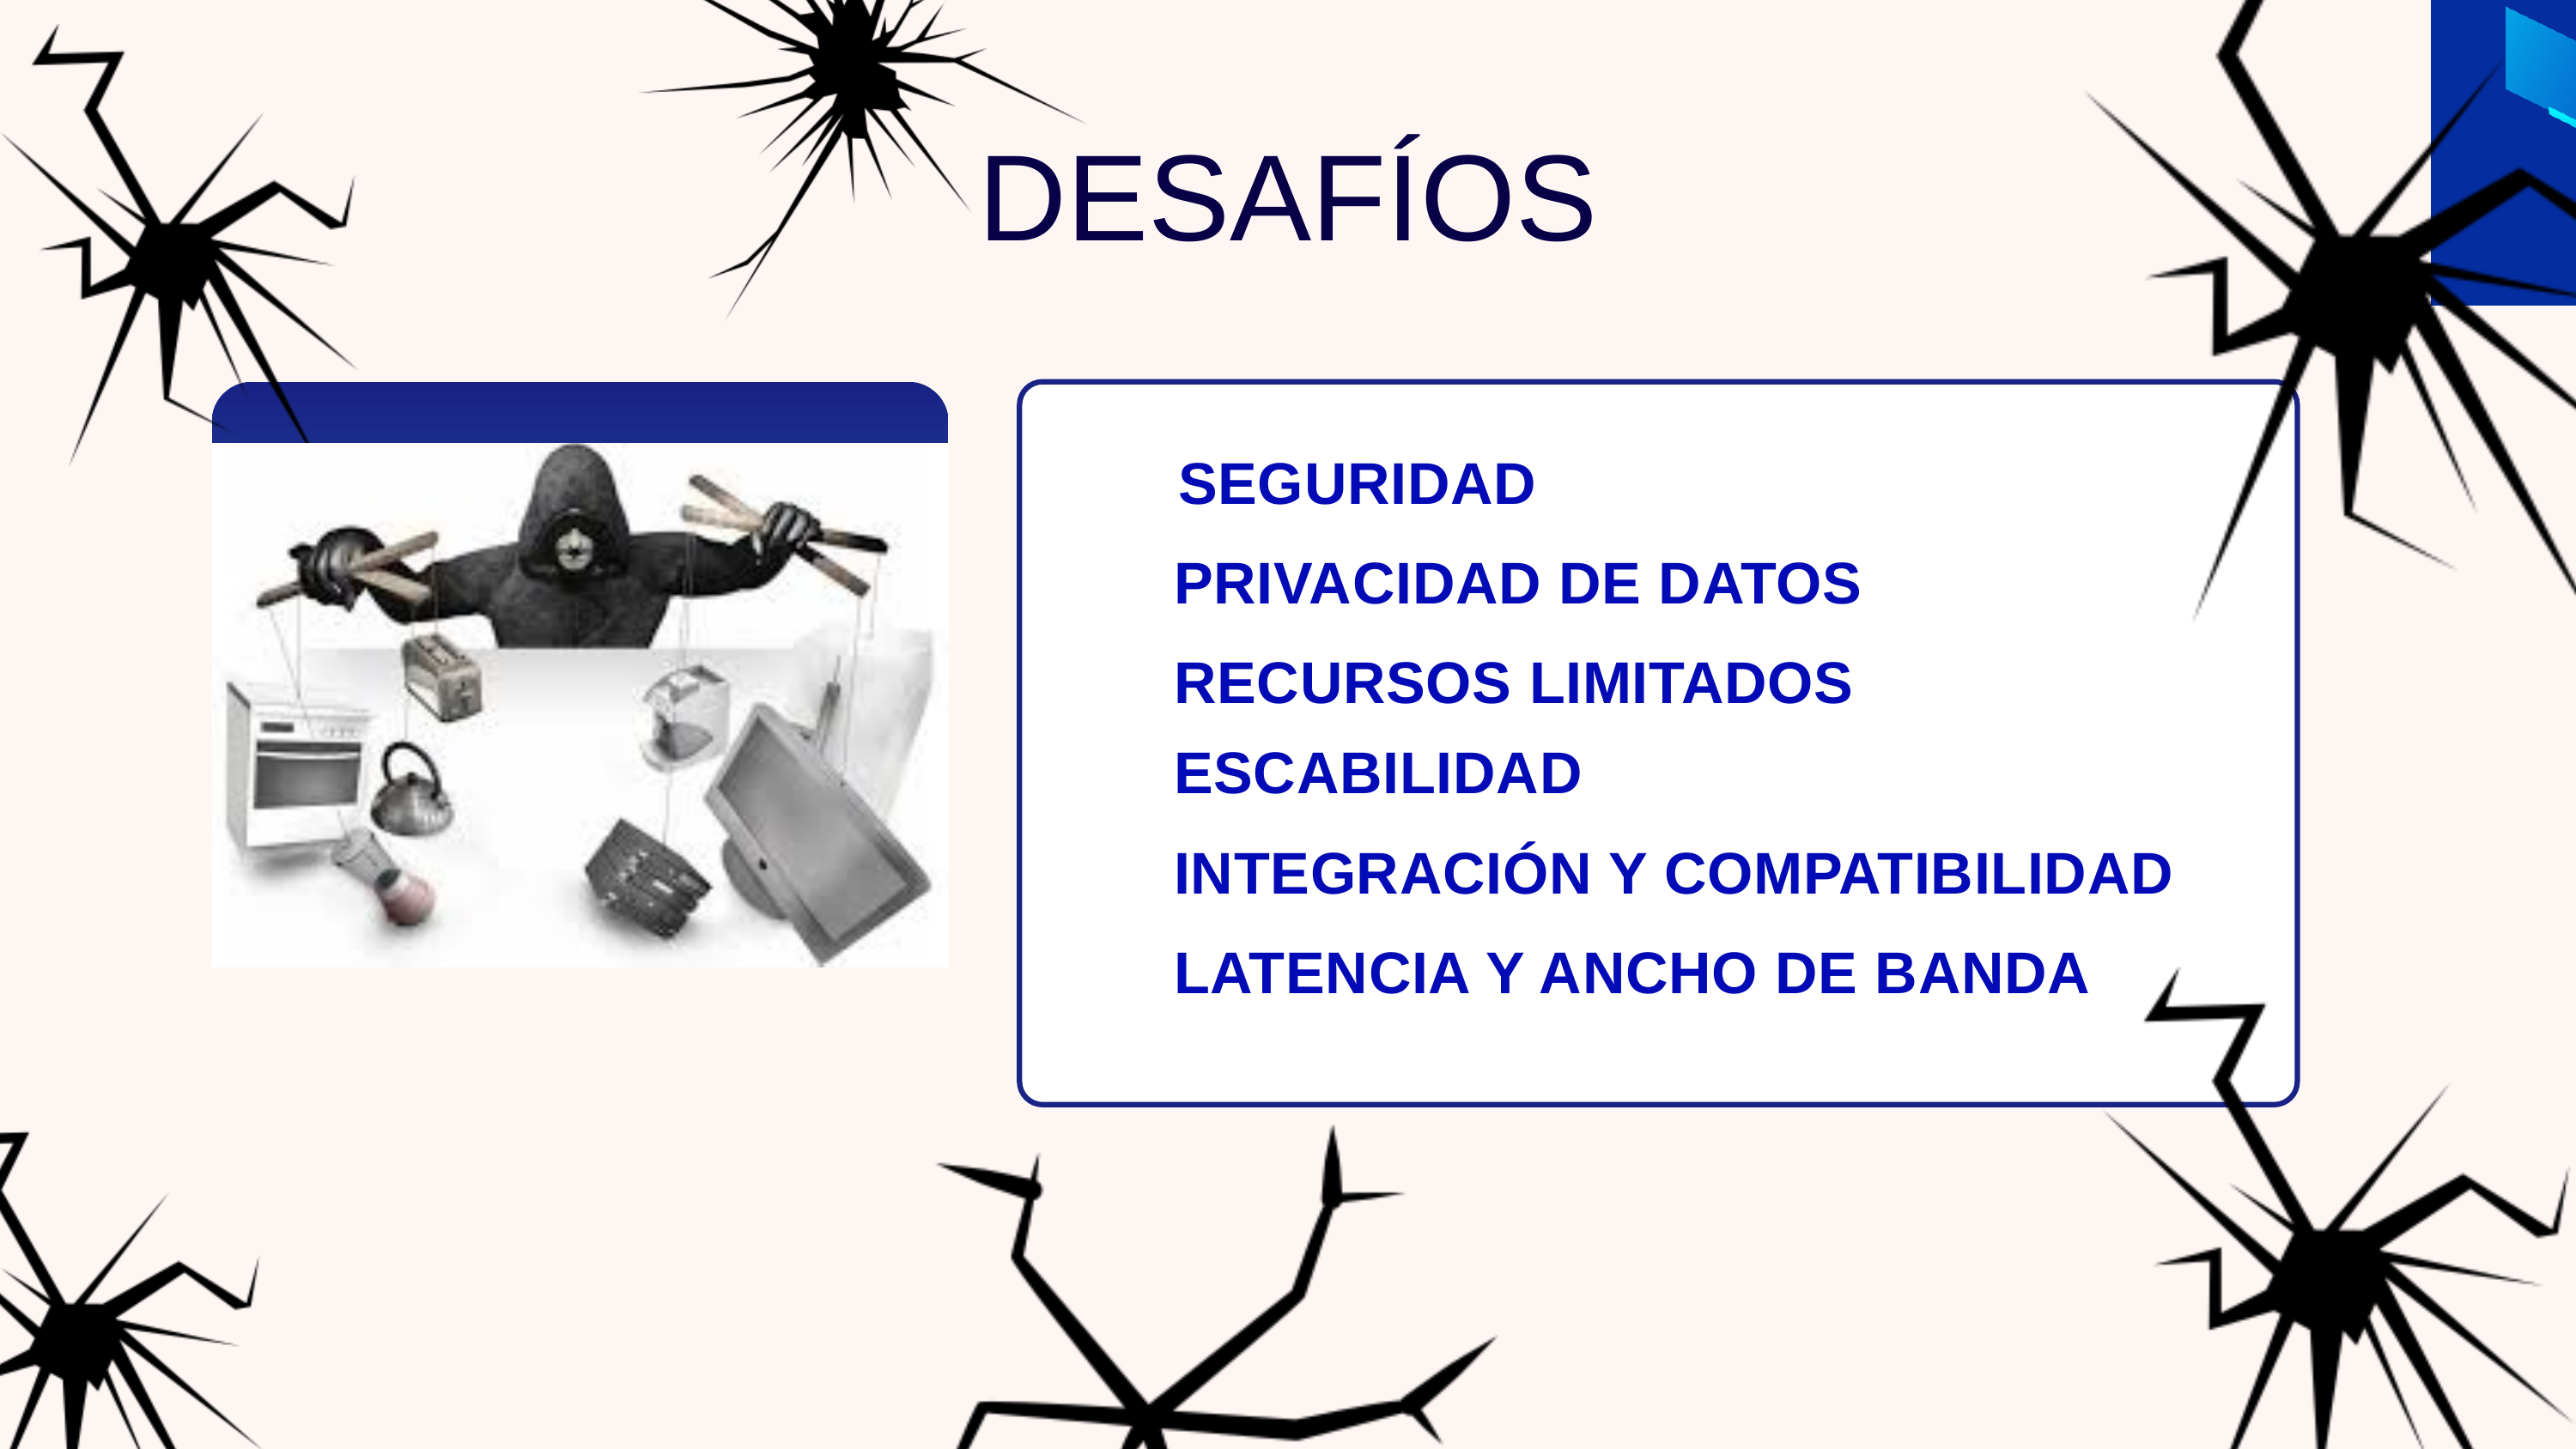

DESAFÍOS

     SEGURIDAD

PRIVACIDAD DE DATOS
RECURSOS LIMITADOS
ESCABILIDAD
INTEGRACIÓN Y COMPATIBILIDAD

LATENCIA Y ANCHO DE BANDA